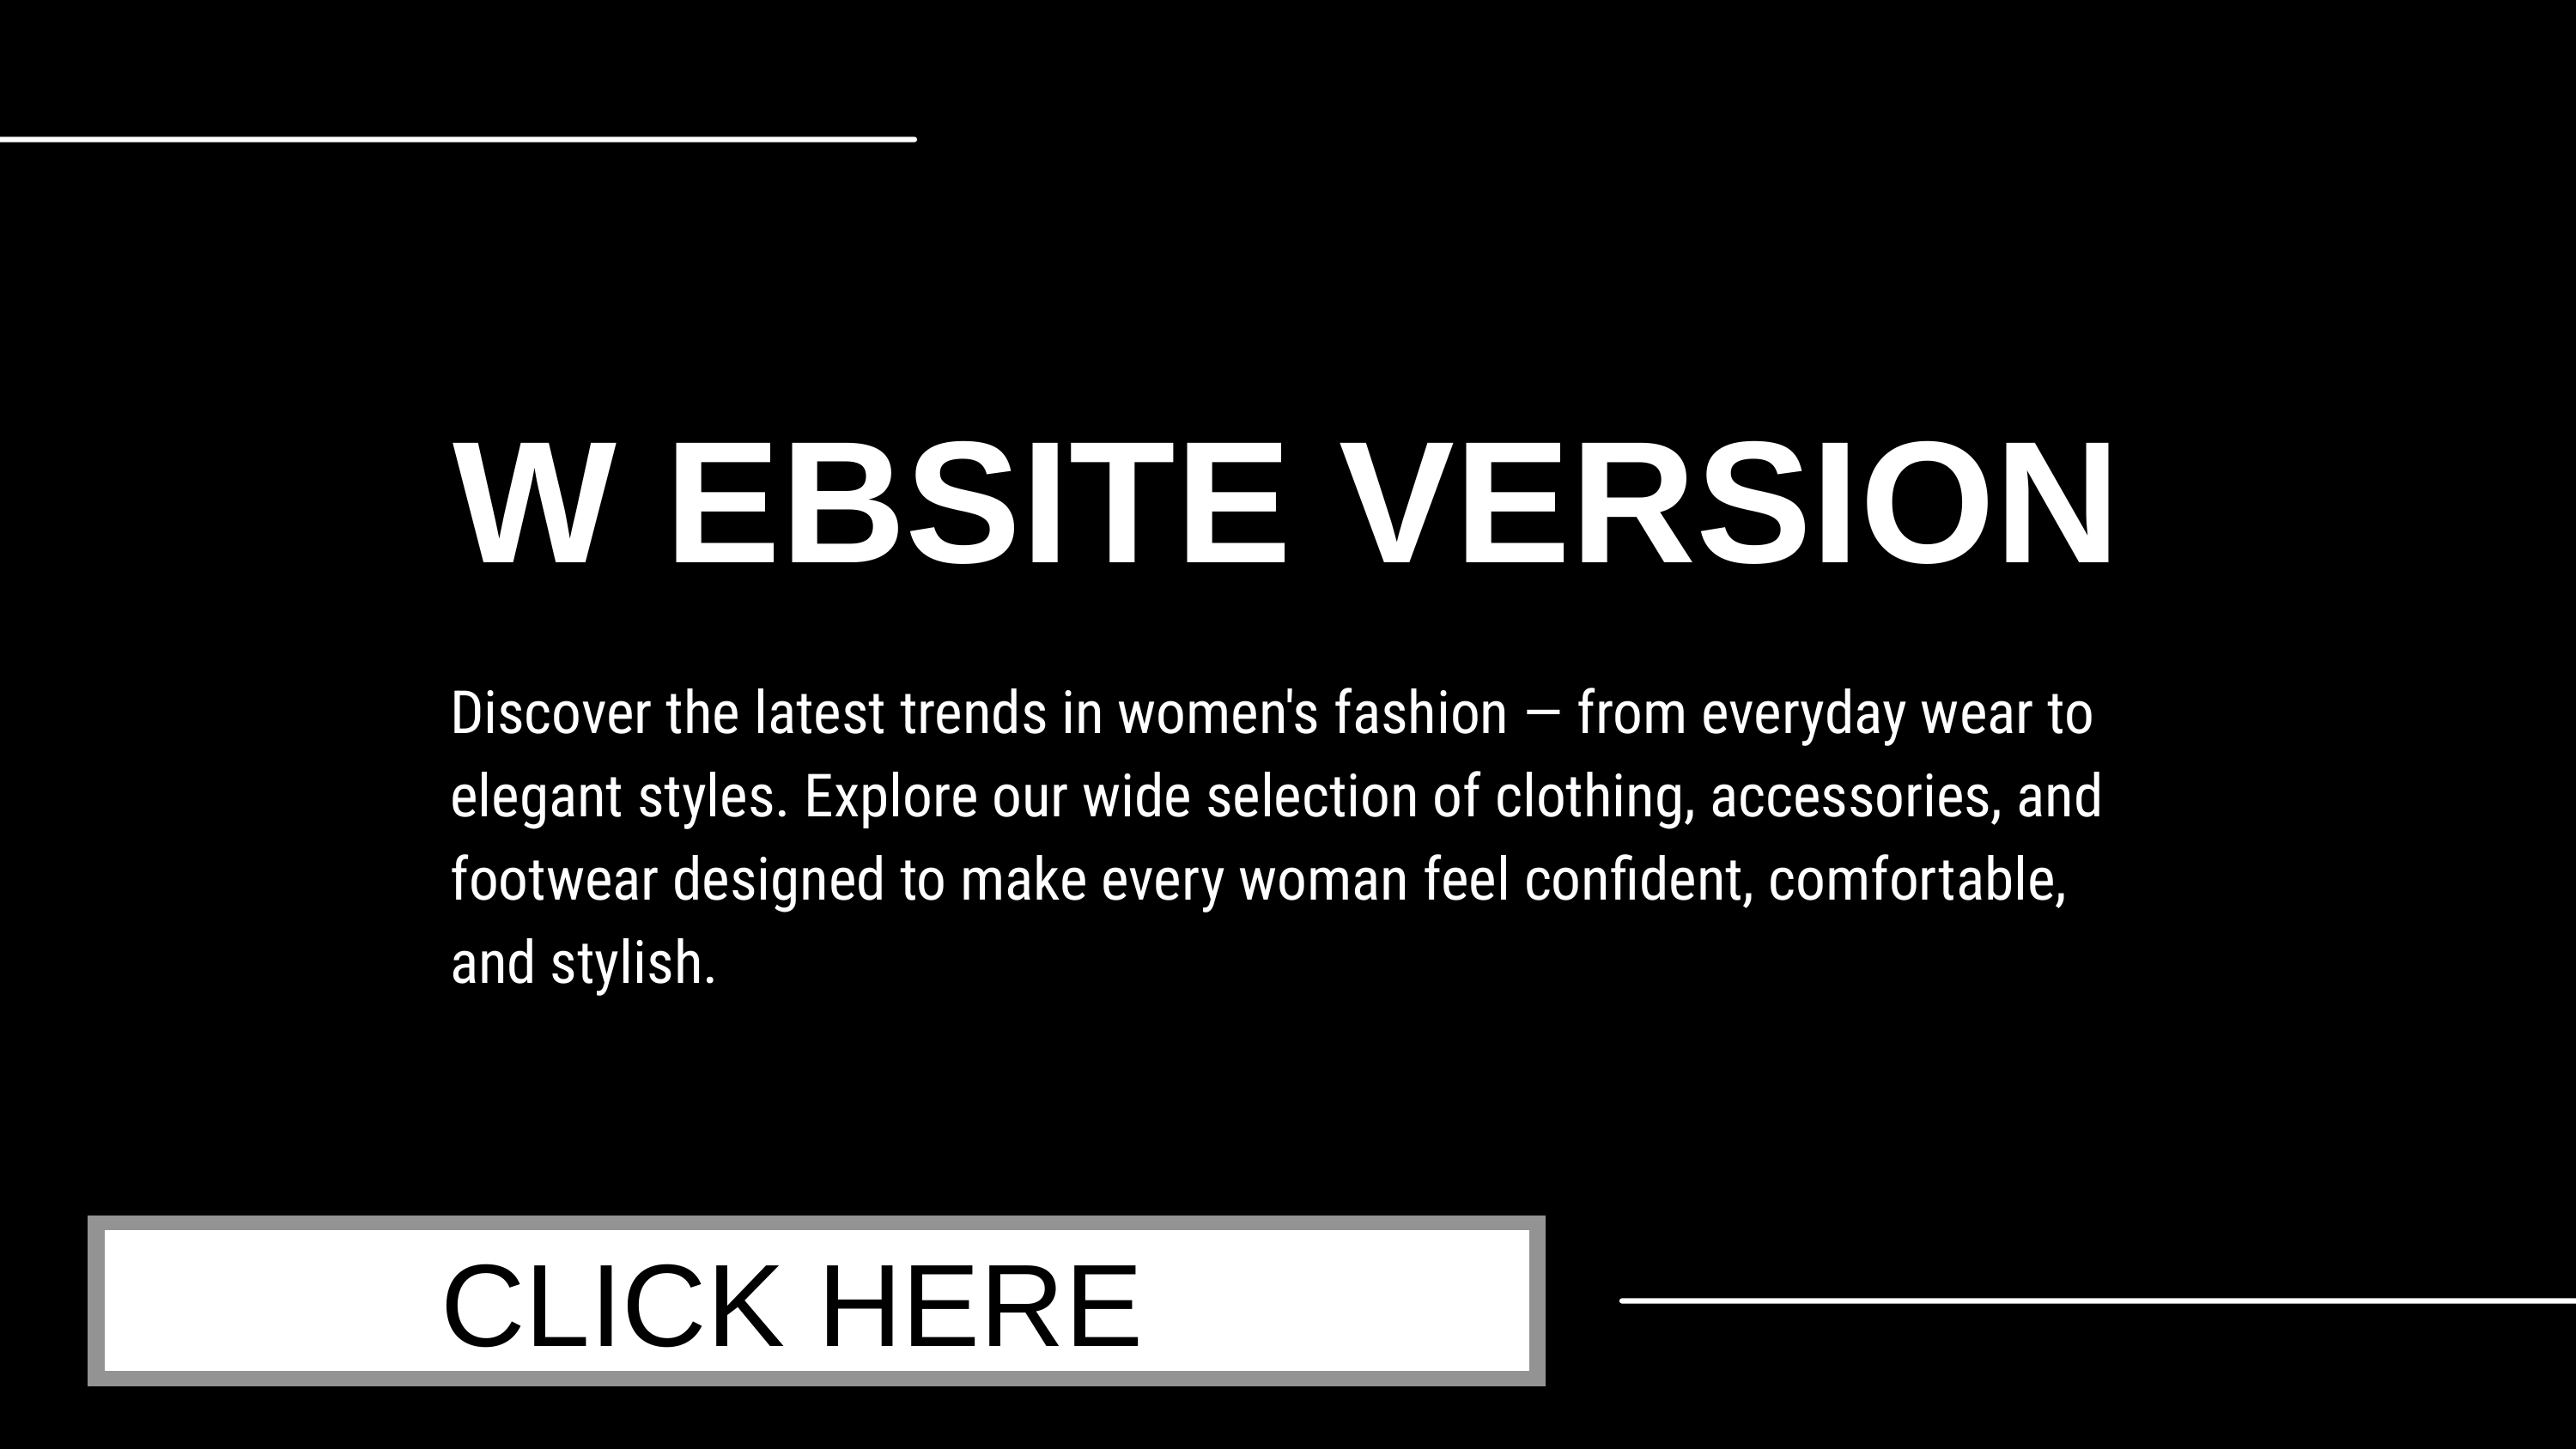

W EBSITE VERSION
Discover the latest trends in women's fashion — from everyday wear to elegant styles. Explore our wide selection of clothing, accessories, and footwear designed to make every woman feel confident, comfortable, and stylish.
CLICK HERE

CLICK HERE